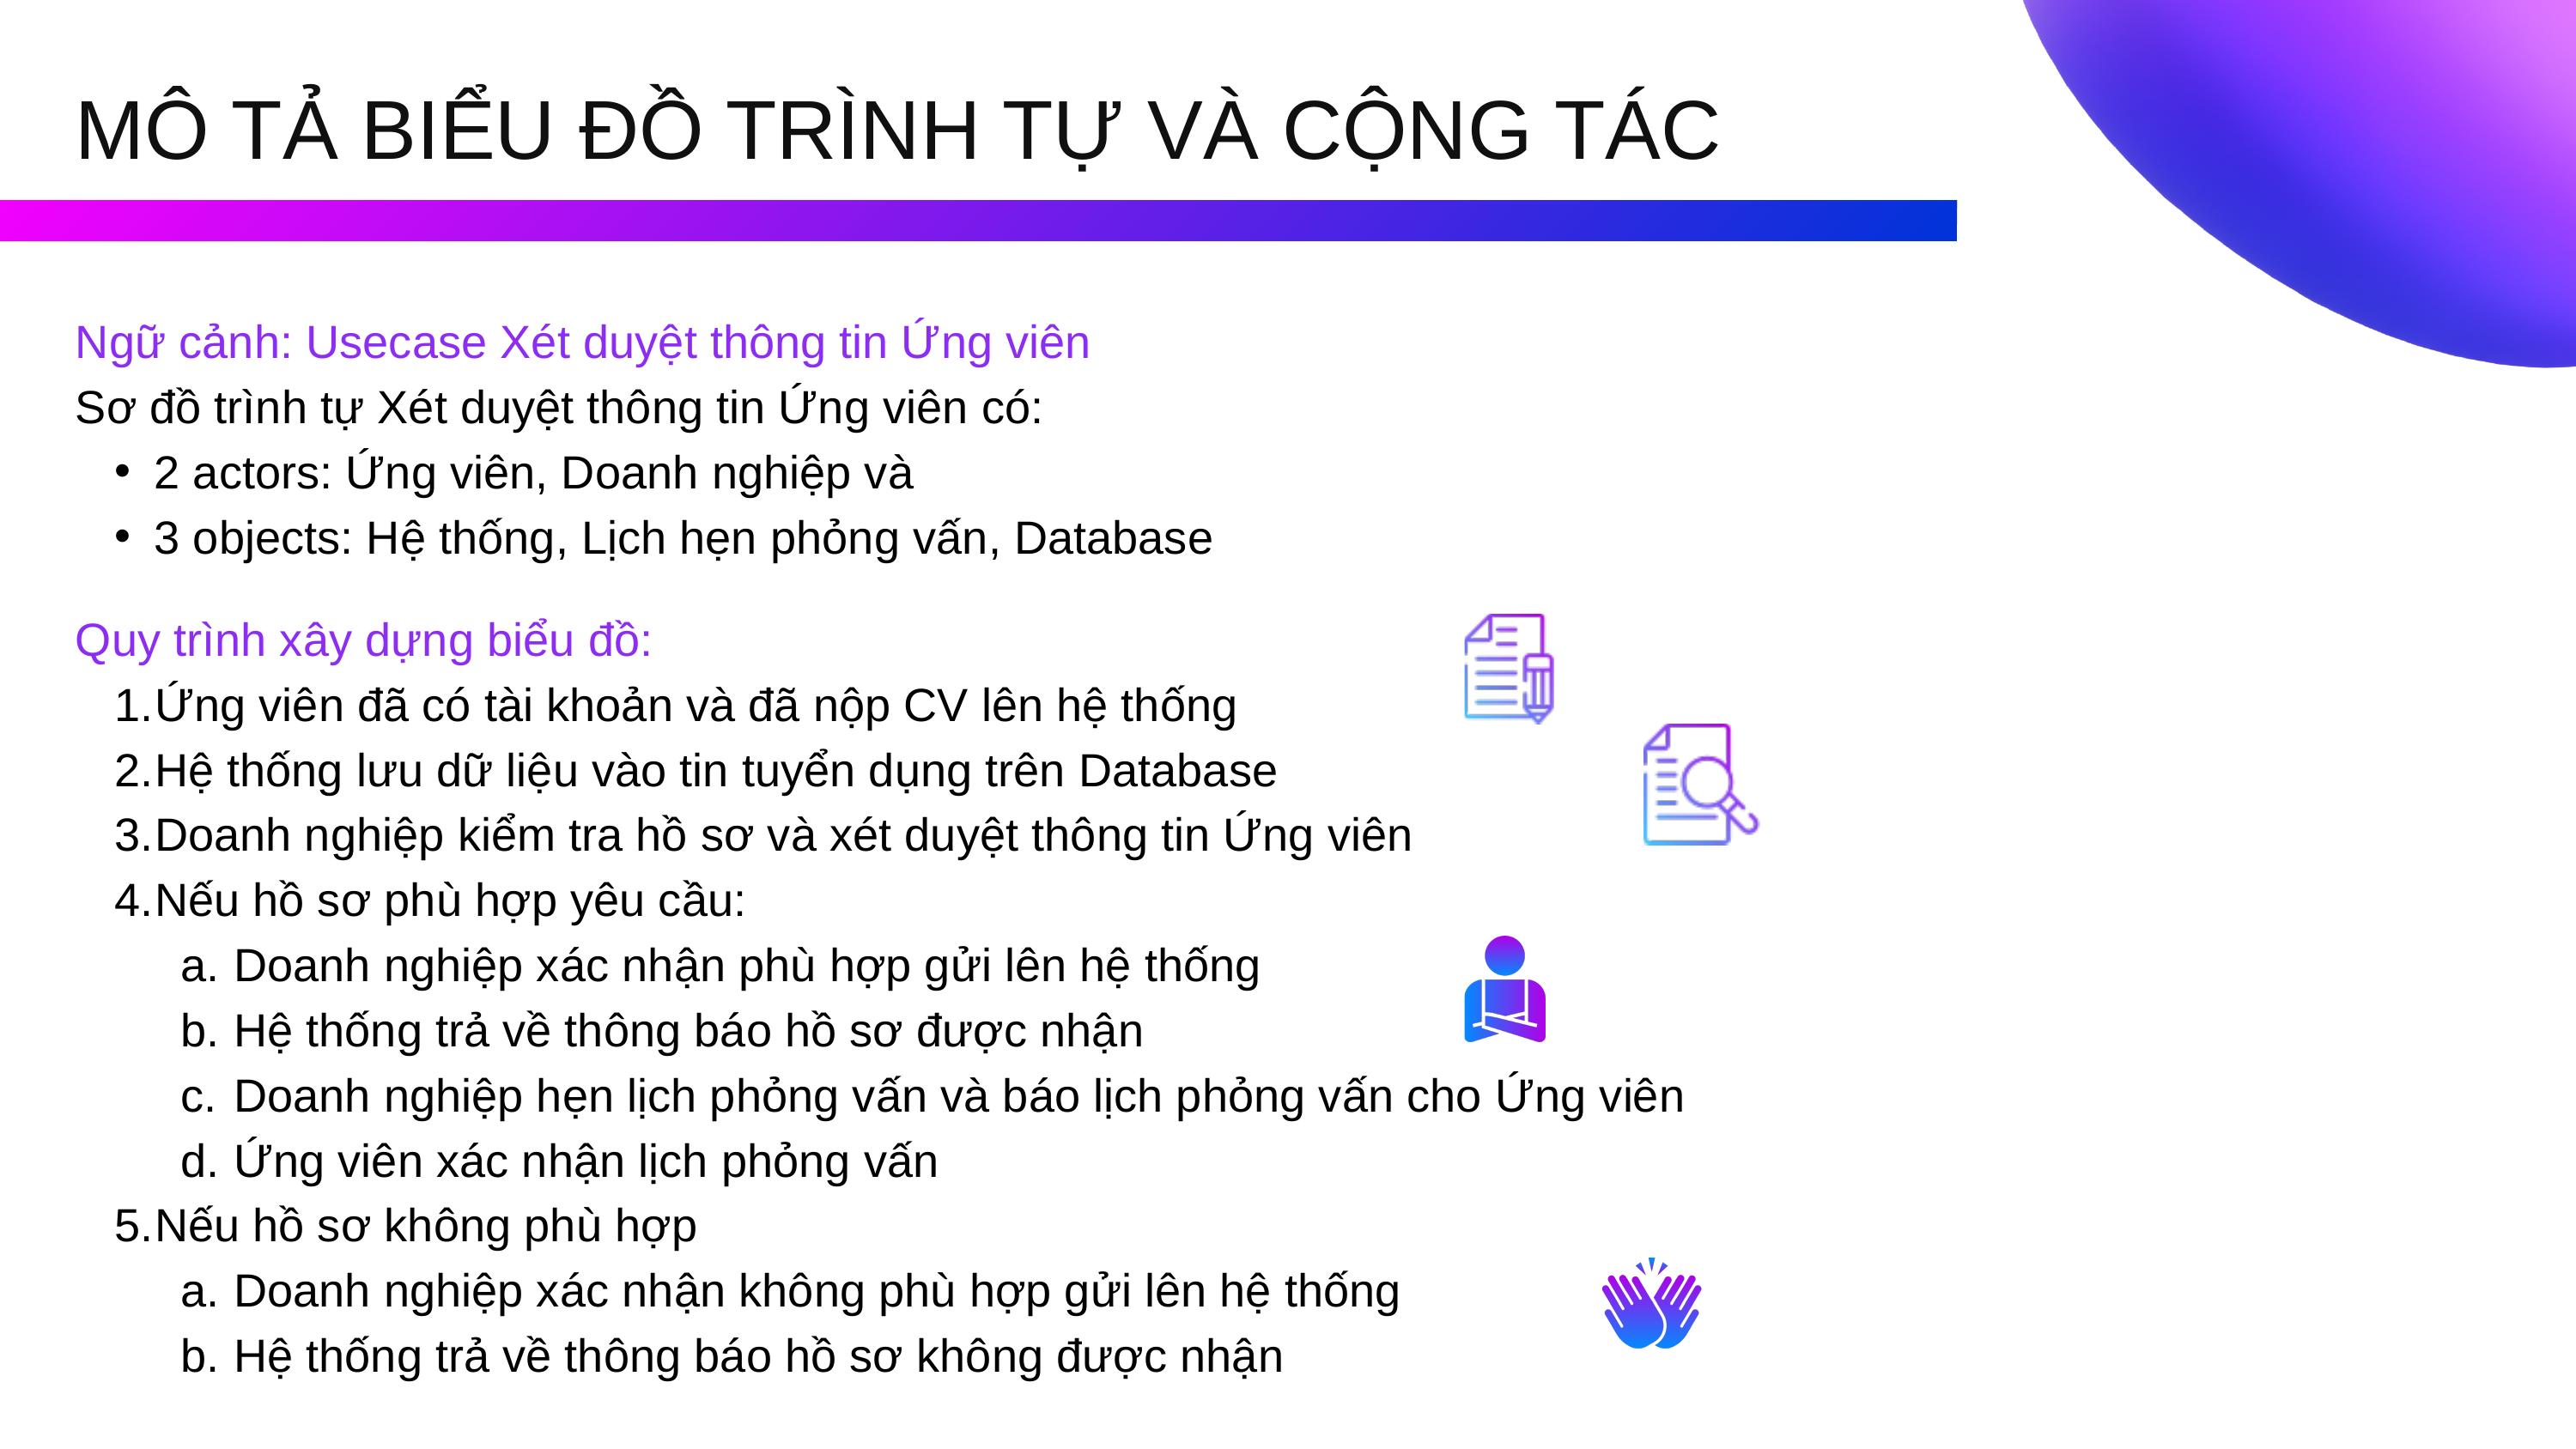

MÔ TẢ BIỂU ĐỒ TRÌNH TỰ VÀ CỘNG TÁC

Ngữ cảnh: Usecase Xét duyệt thông tin Ứng viên
Sơ đồ trình tự Xét duyệt thông tin Ứng viên có:
2 actors: Ứng viên, Doanh nghiệp và
3 objects: Hệ thống, Lịch hẹn phỏng vấn, Database

Quy trình xây dựng biểu đồ:
Ứng viên đã có tài khoản và đã nộp CV lên hệ thống
Hệ thống lưu dữ liệu vào tin tuyển dụng trên Database
Doanh nghiệp kiểm tra hồ sơ và xét duyệt thông tin Ứng viên
Nếu hồ sơ phù hợp yêu cầu:
Doanh nghiệp xác nhận phù hợp gửi lên hệ thống
Hệ thống trả về thông báo hồ sơ được nhận
Doanh nghiệp hẹn lịch phỏng vấn và báo lịch phỏng vấn cho Ứng viên
Ứng viên xác nhận lịch phỏng vấn
Nếu hồ sơ không phù hợp
Doanh nghiệp xác nhận không phù hợp gửi lên hệ thống
Hệ thống trả về thông báo hồ sơ không được nhận